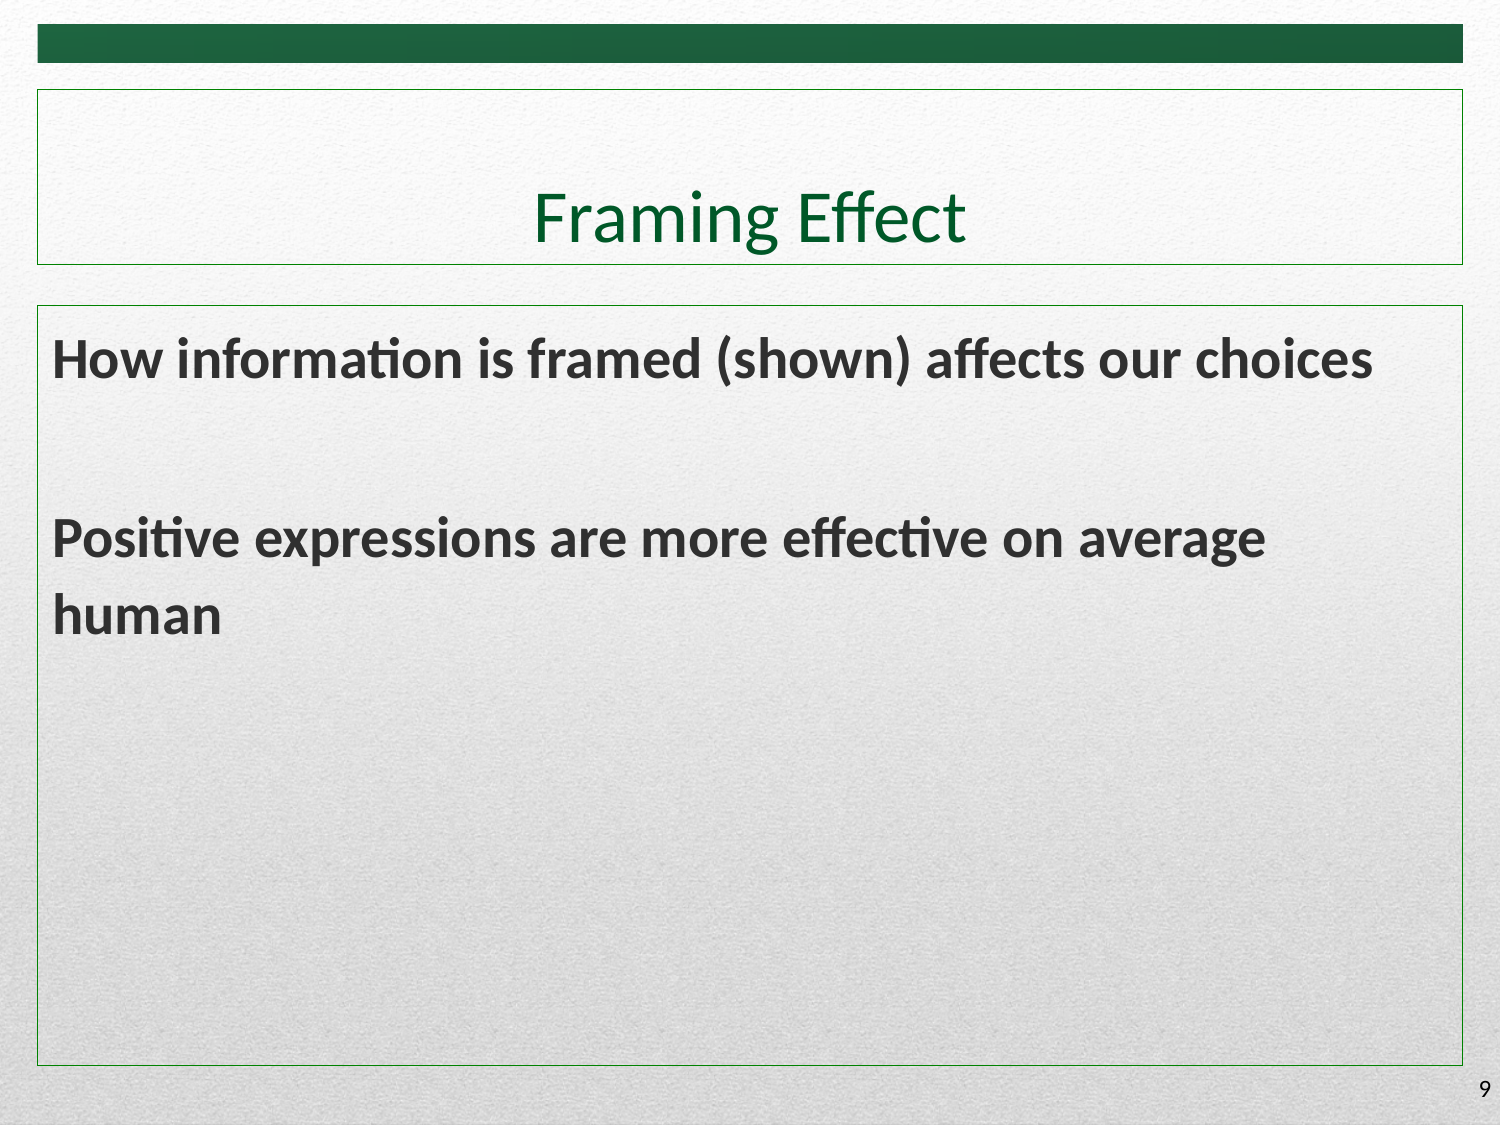

# Framing Effect
How information is framed (shown) affects our choices

Positive expressions are more effective on average human

9